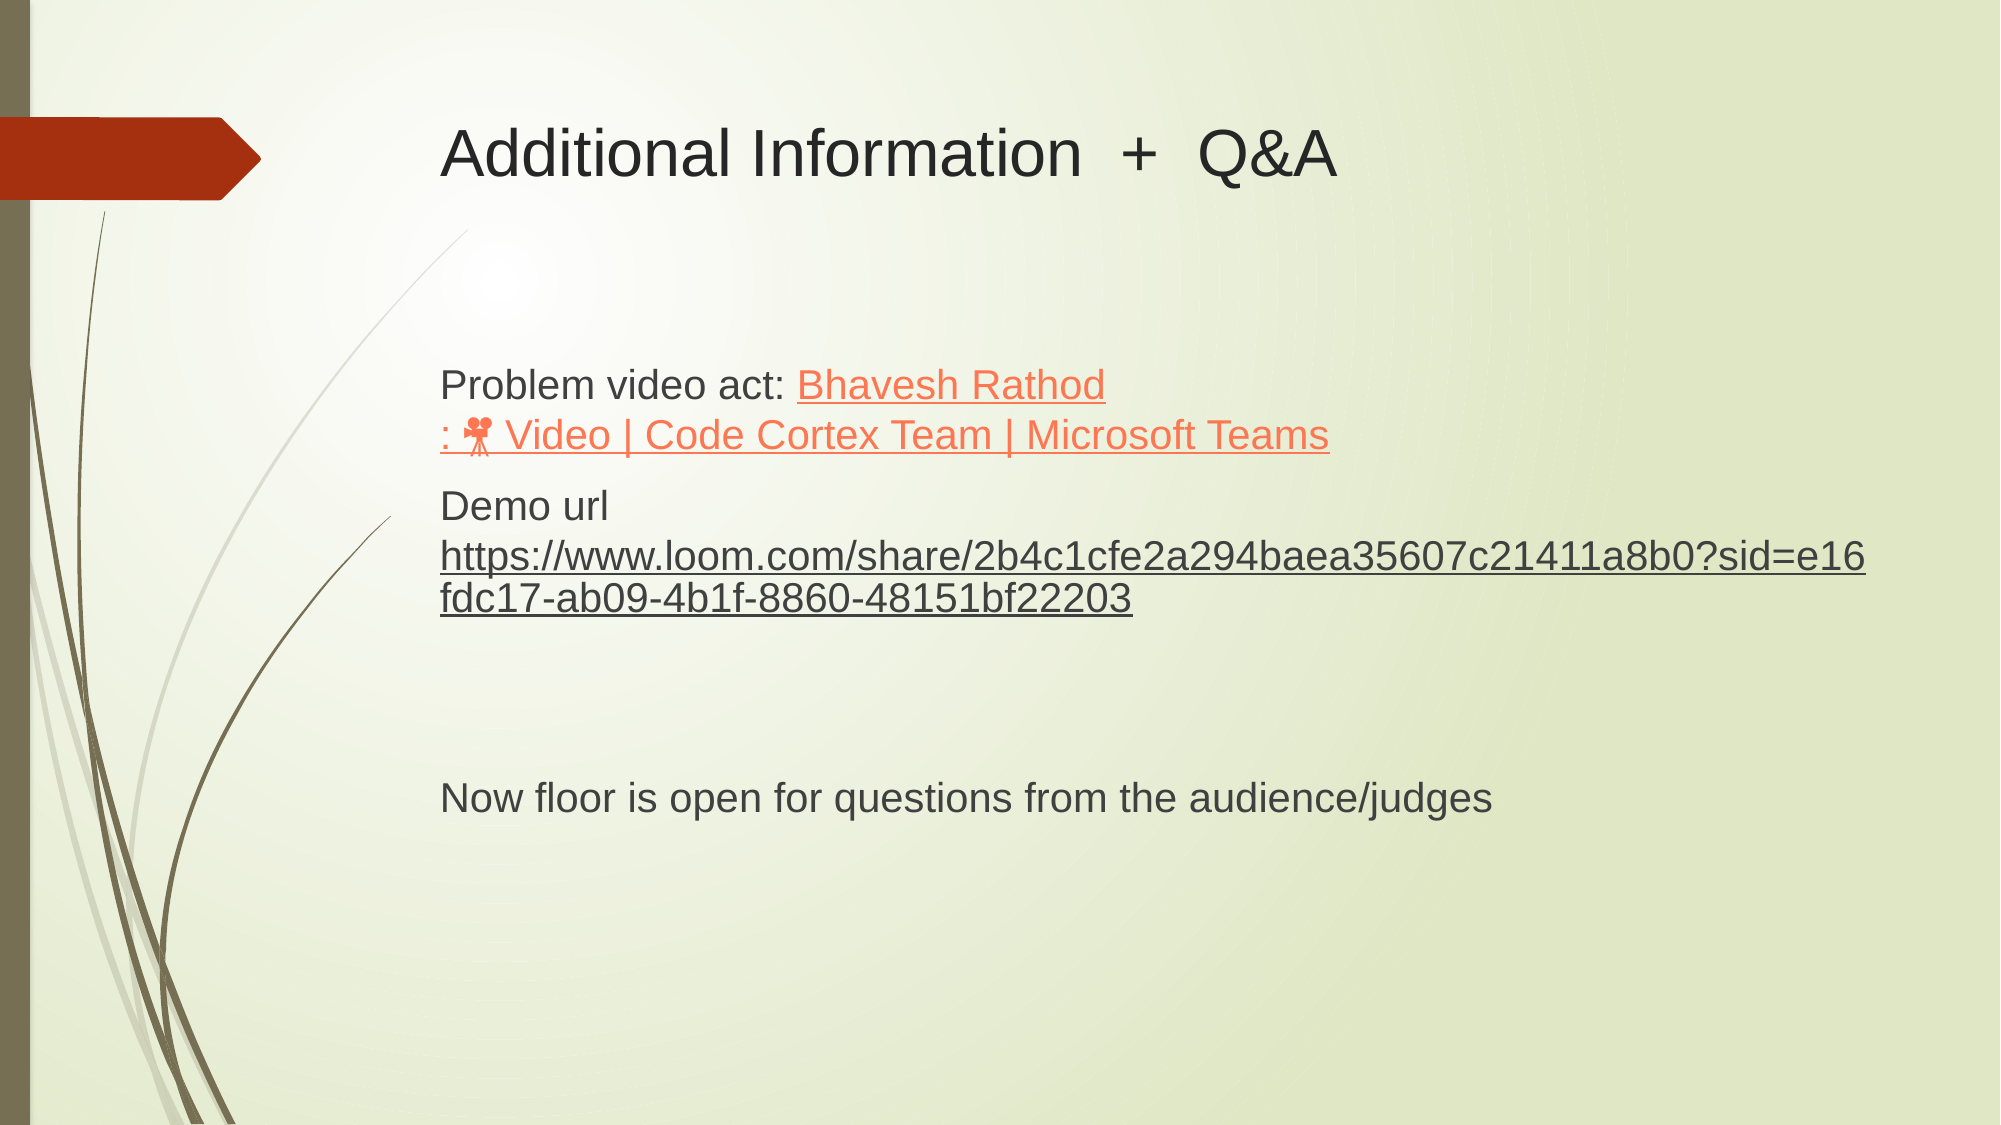

# Additional Information  +  Q&A
Problem video act: Bhavesh Rathod: 🎥 Video | Code Cortex Team | Microsoft Teams
Demo url
https://www.loom.com/share/2b4c1cfe2a294baea35607c21411a8b0?sid=e16fdc17-ab09-4b1f-8860-48151bf22203
Now floor is open for questions from the audience/judges